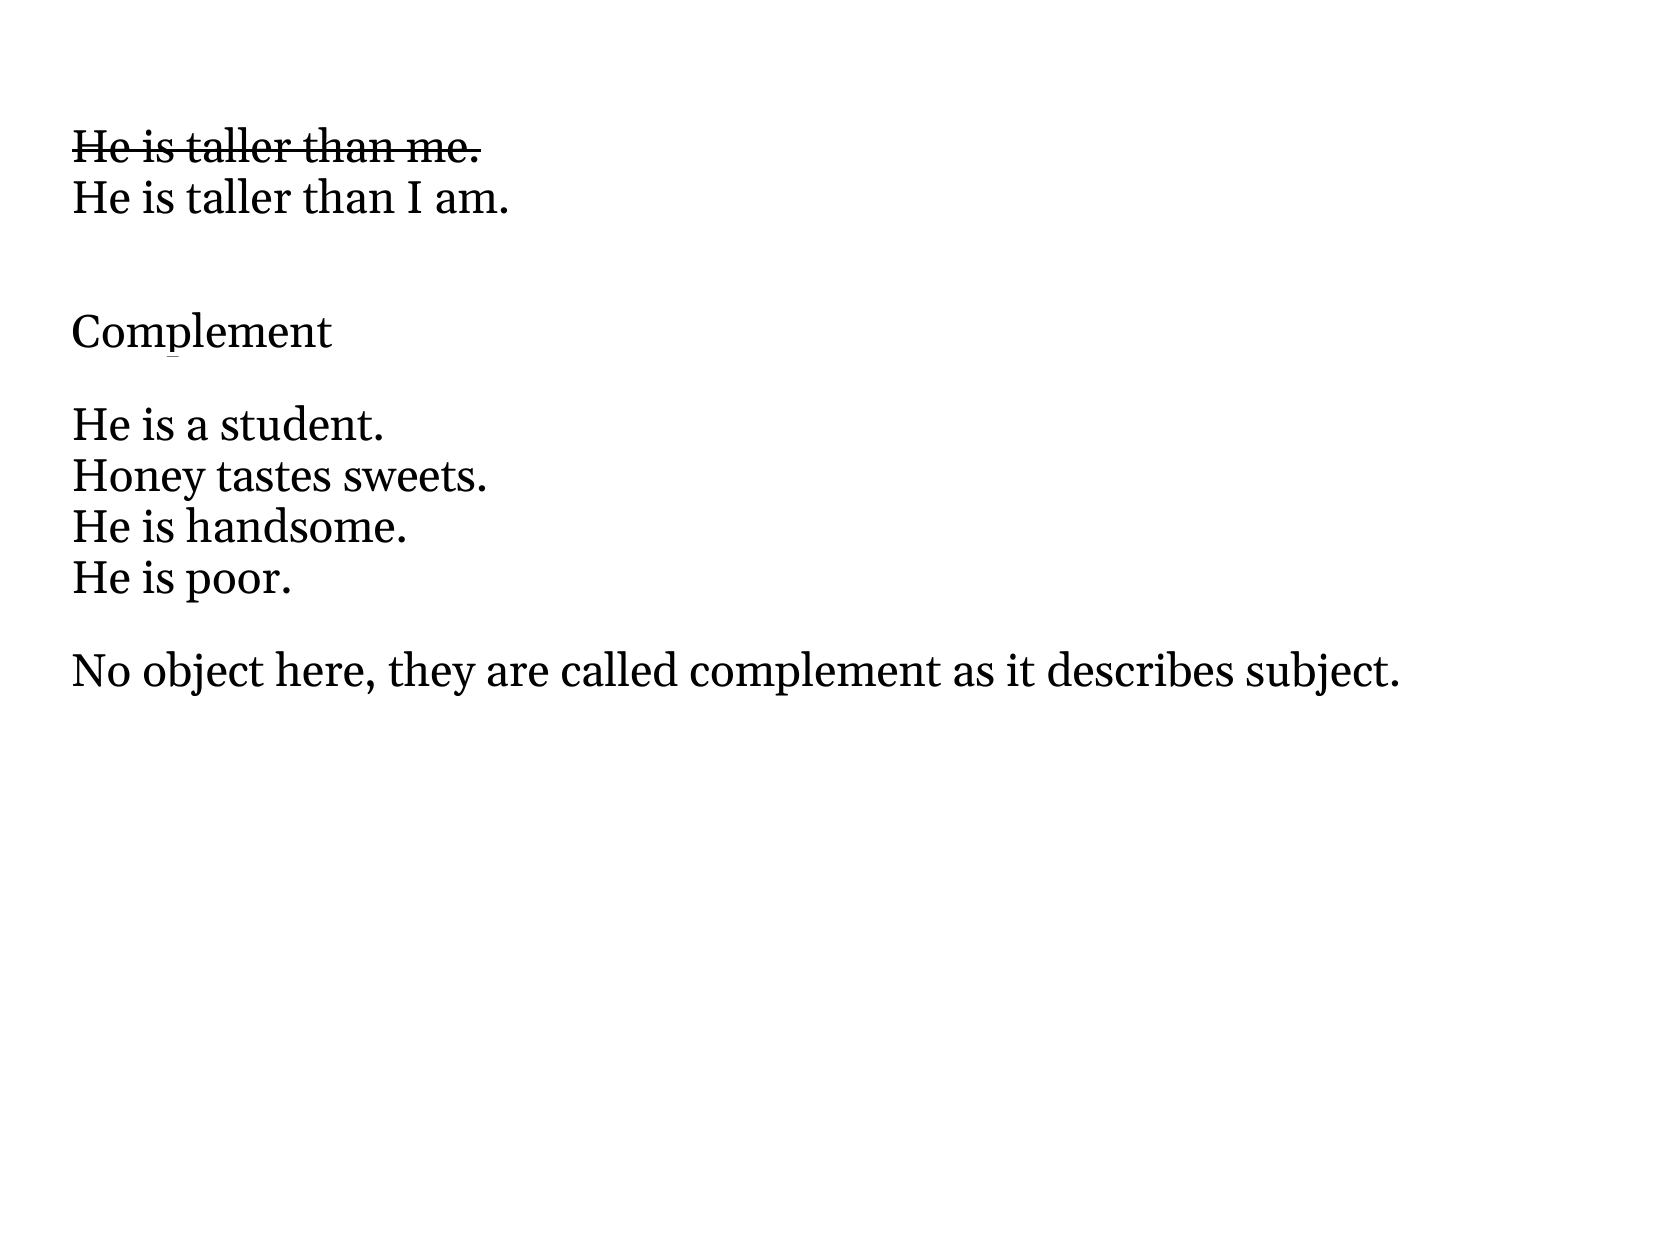

He is taller than me.
He is taller than I am.

Complement

He is a student.
Honey tastes sweets.
He is handsome.
He is poor.

No object here, they are called complement as it describes subject.